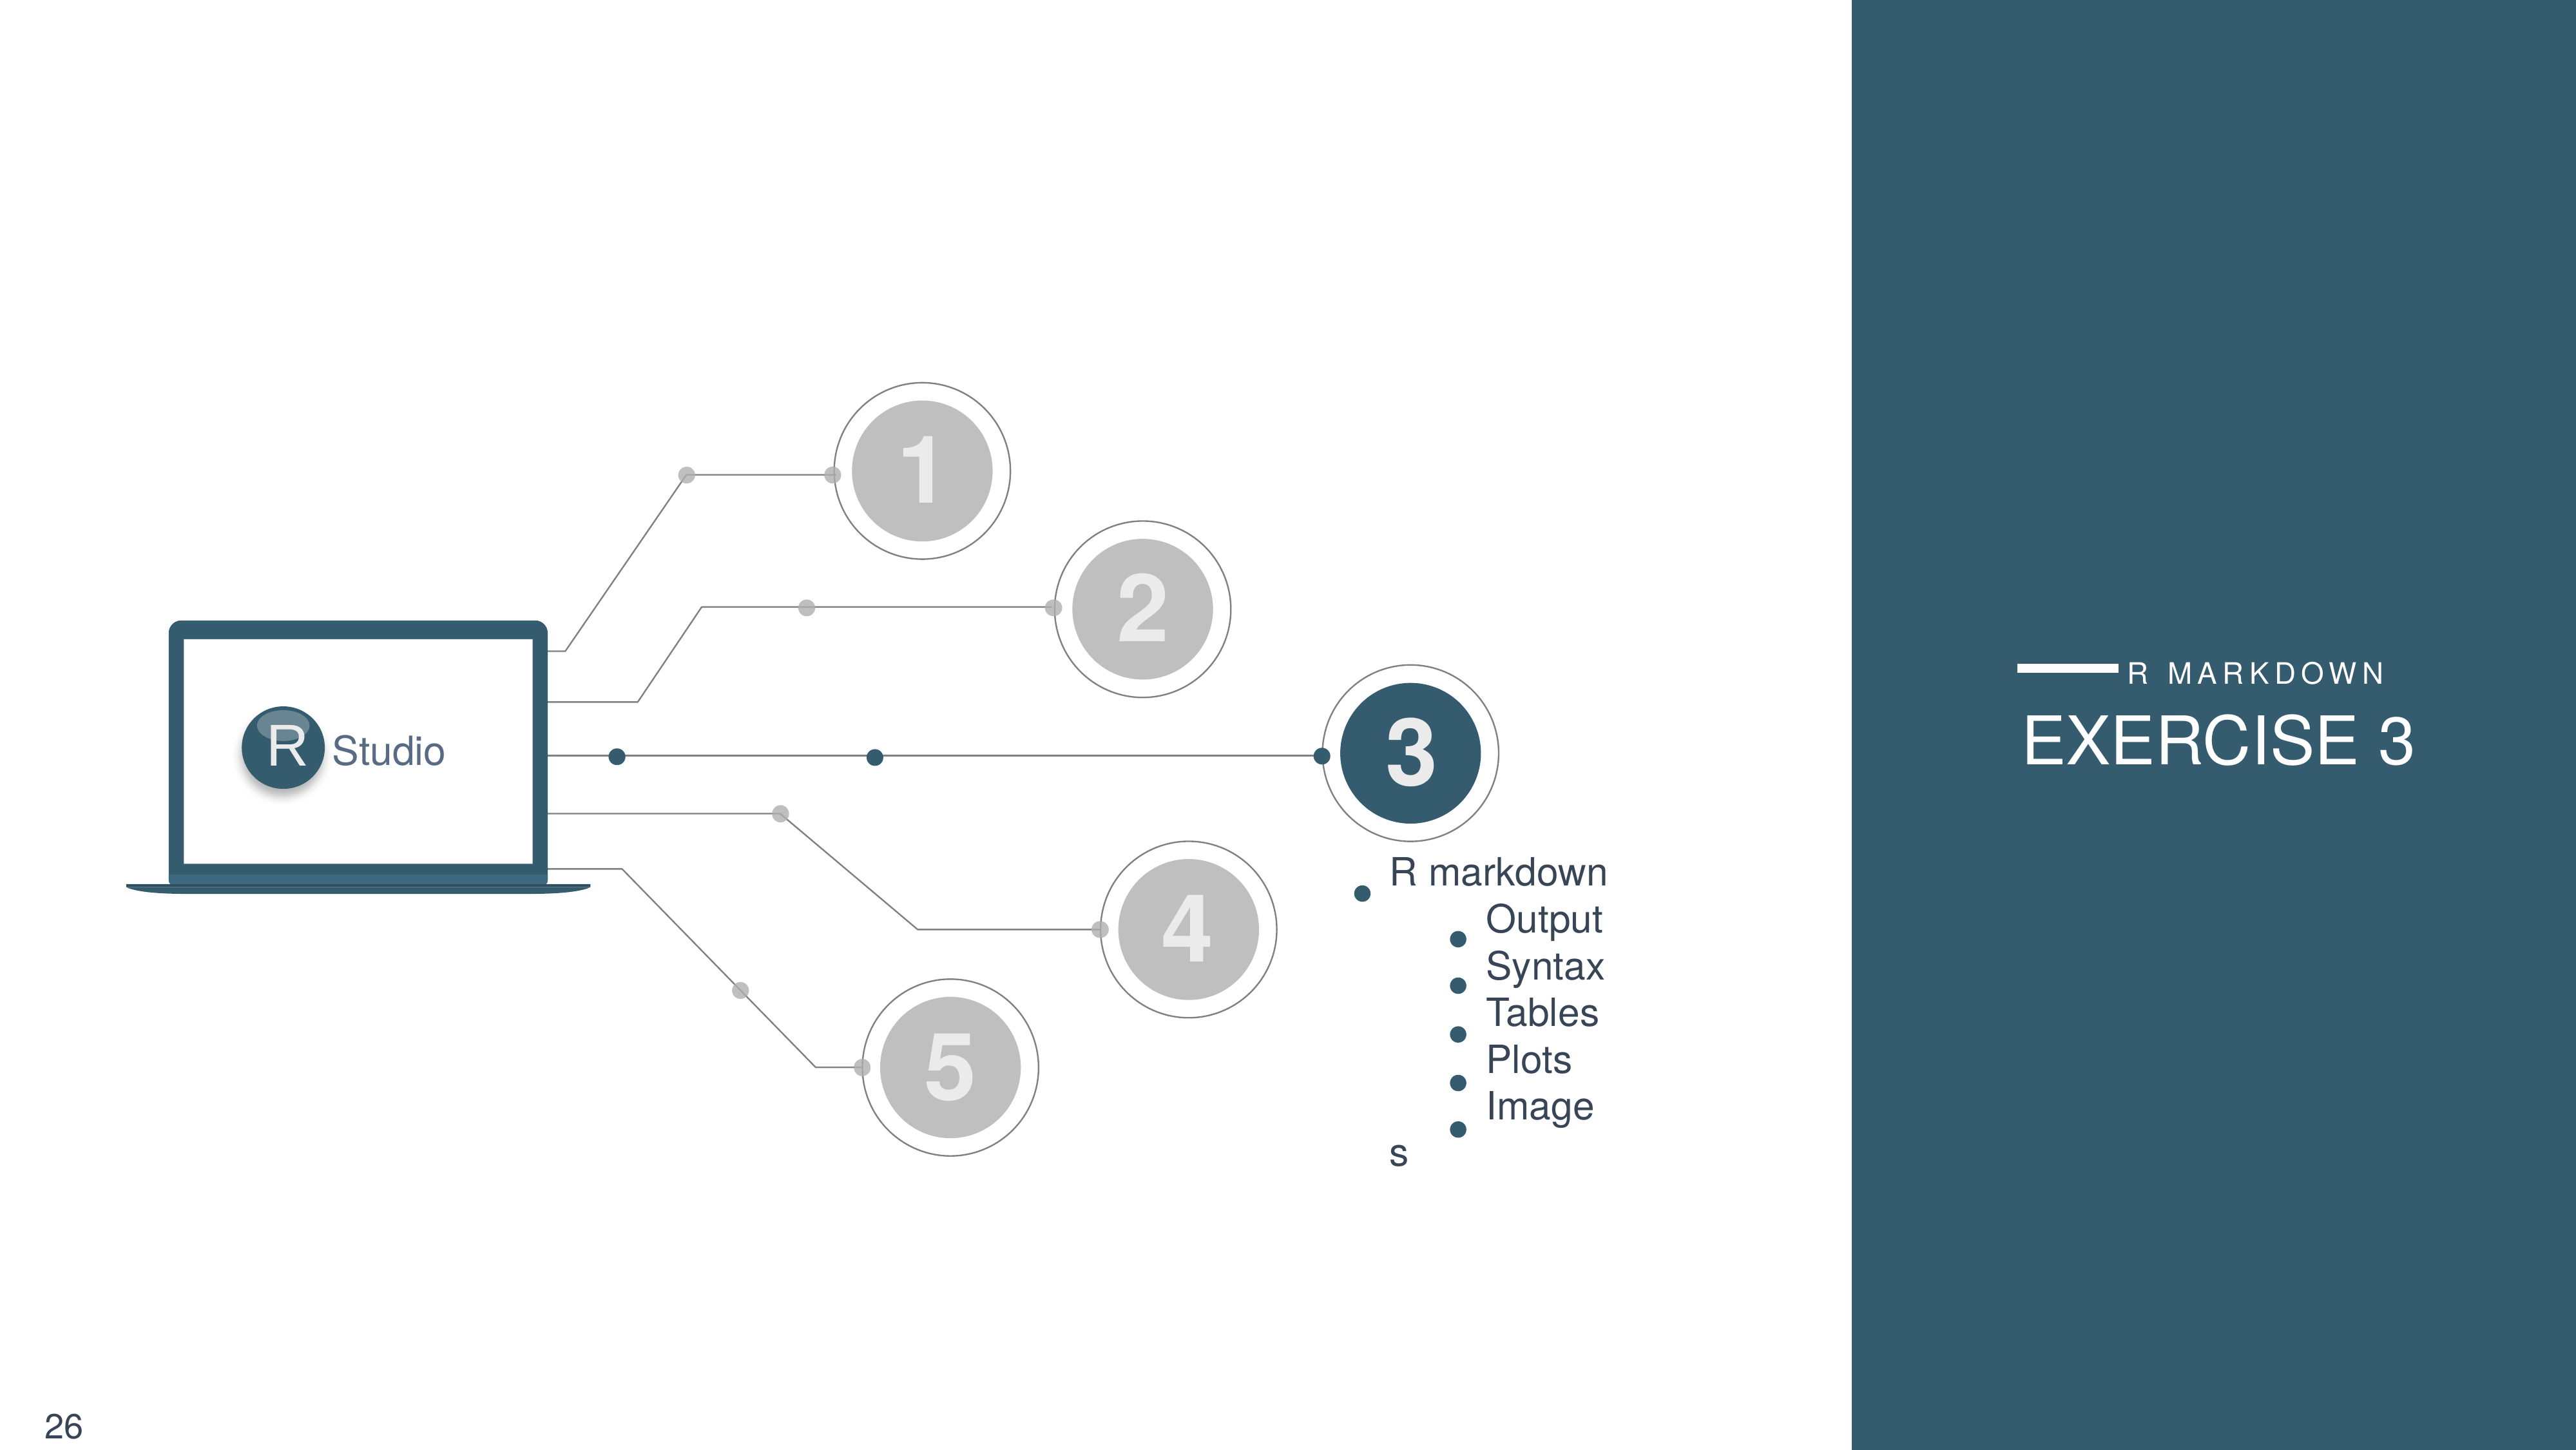

1

2

3

R

Studio

4

5

R MARKDOWN

EXERCISE 3
R markdown
Output
Syntax
Tables
Plots
Images

26